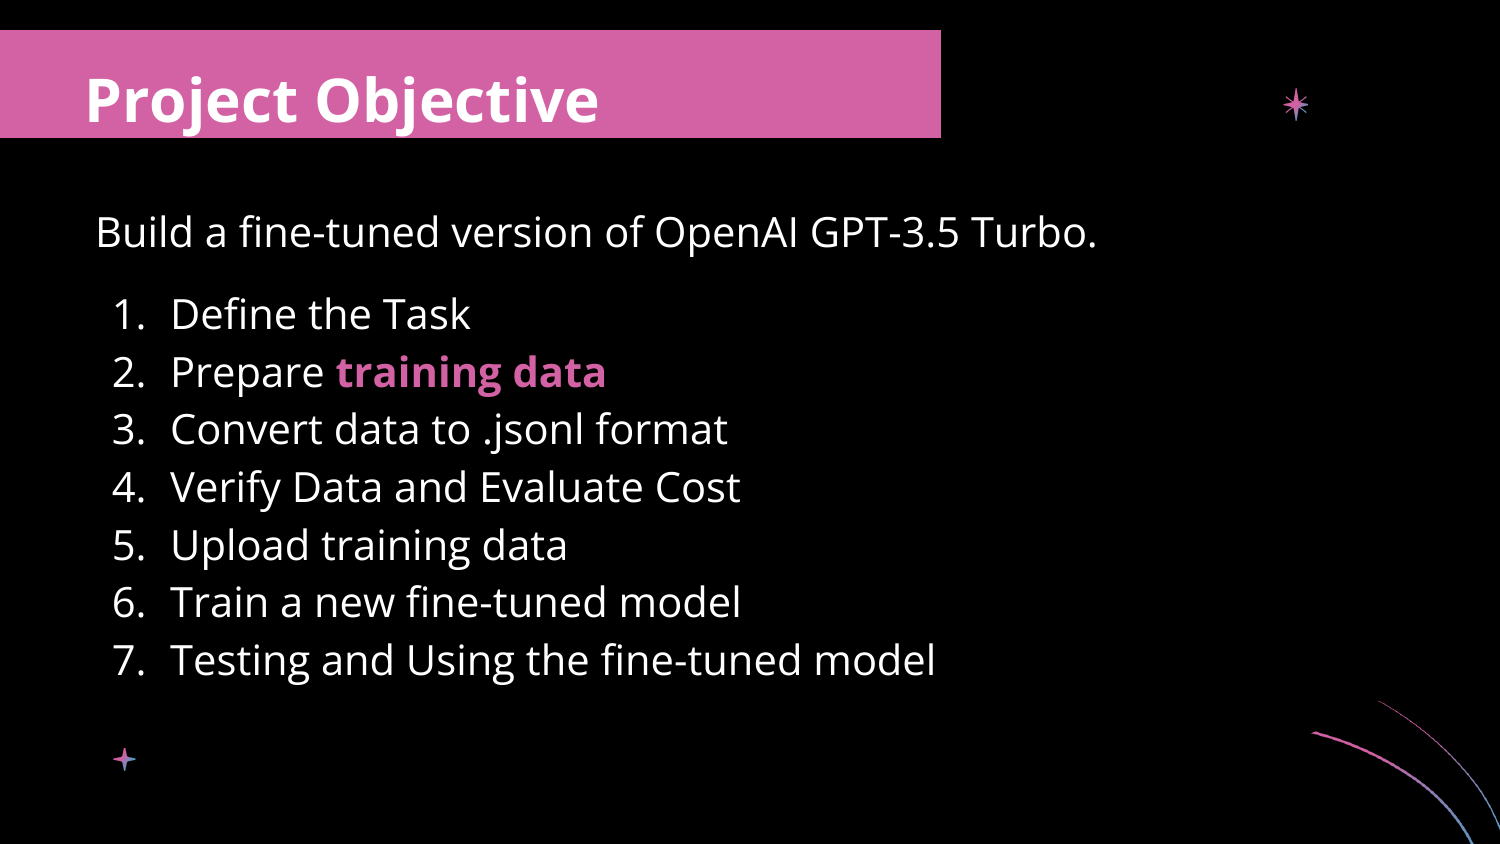

Project Objective

Build a fine-tuned version of OpenAI GPT-3.5 Turbo.
Define the Task
Prepare training data
Convert data to .jsonl format
Verify Data and Evaluate Cost
Upload training data
Train a new fine-tuned model
Testing and Using the fine-tuned model